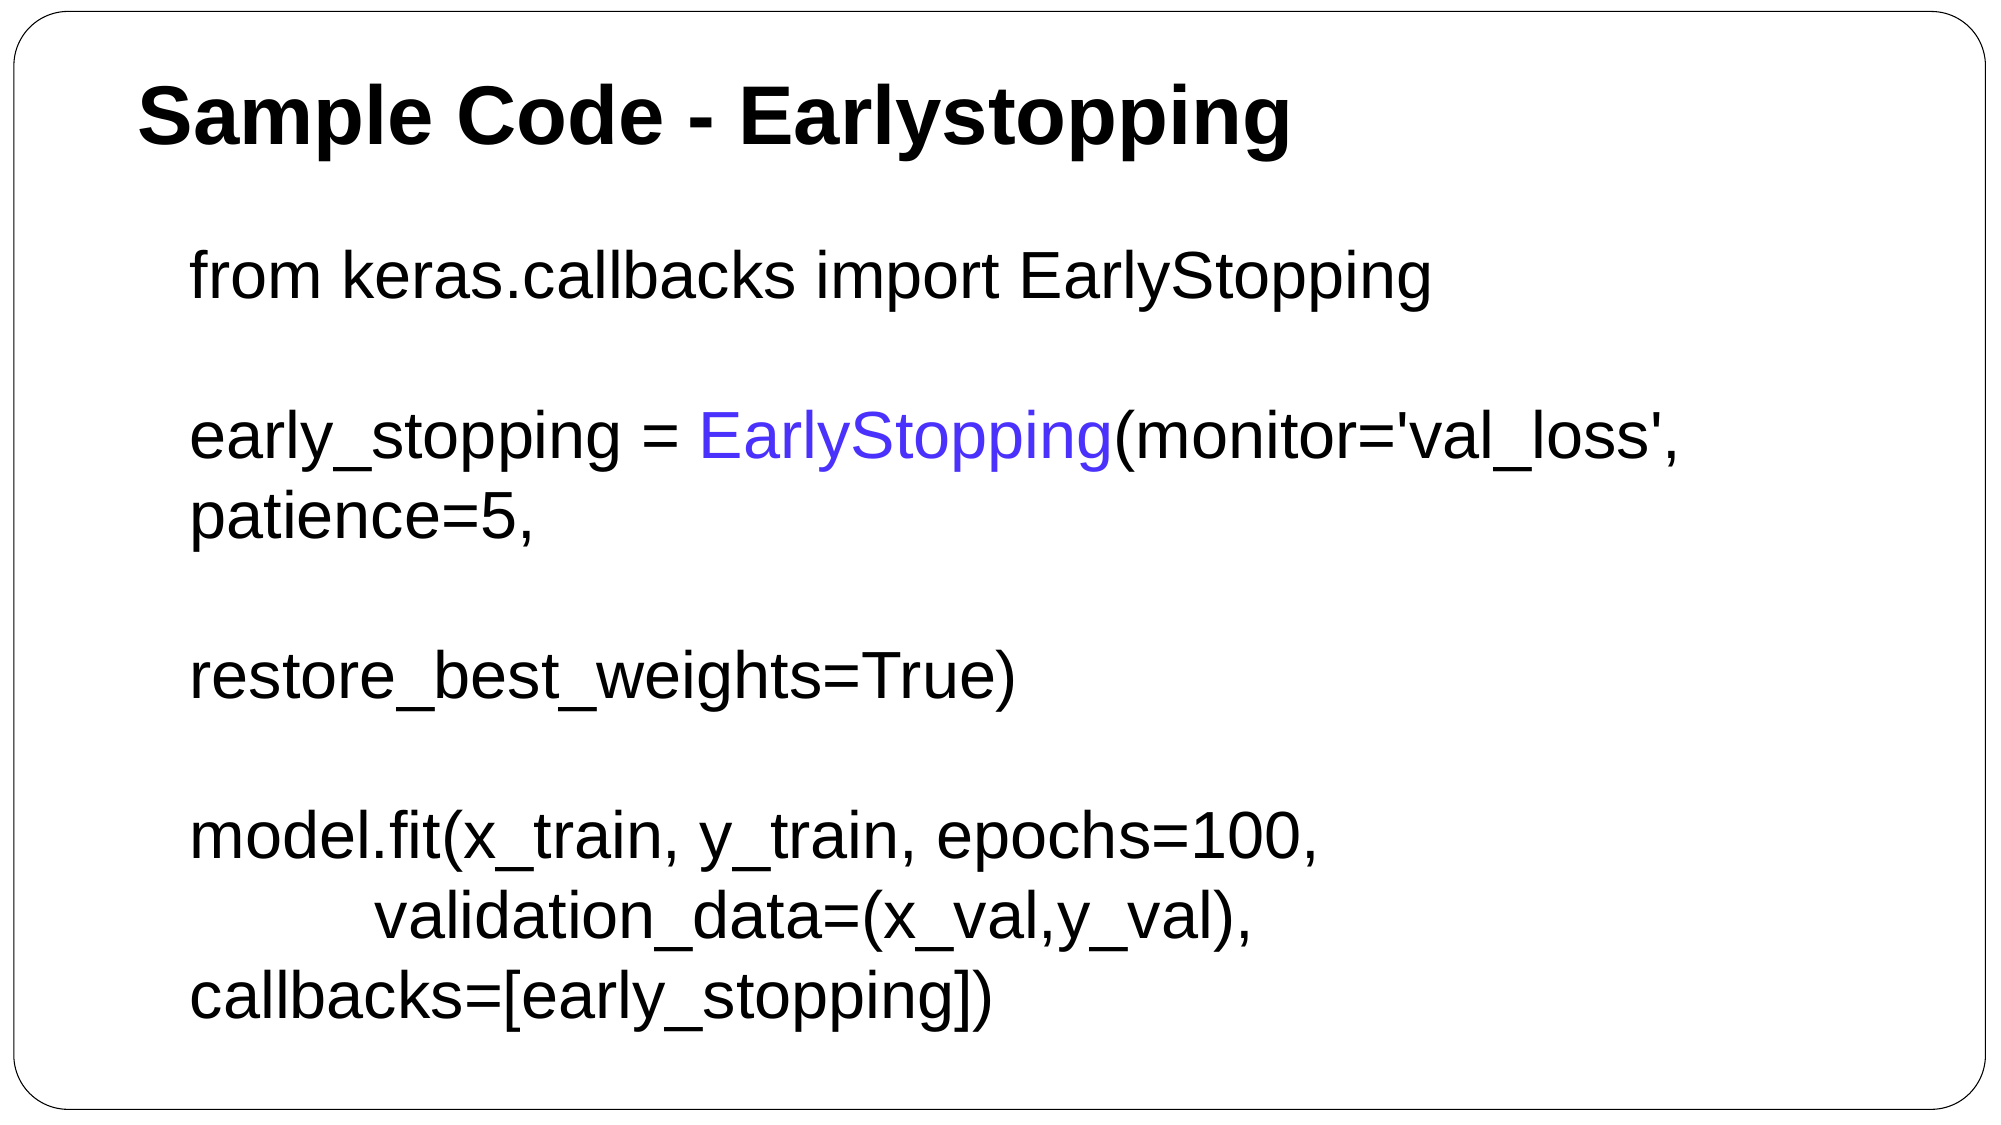

Sample Code - Earlystopping
from keras.callbacks import EarlyStopping

early_stopping = EarlyStopping(monitor='val_loss', patience=5,
                                                        restore_best_weights=True)

model.fit(x_train, y_train, epochs=100,
          validation_data=(x_val,y_val), callbacks=[early_stopping])